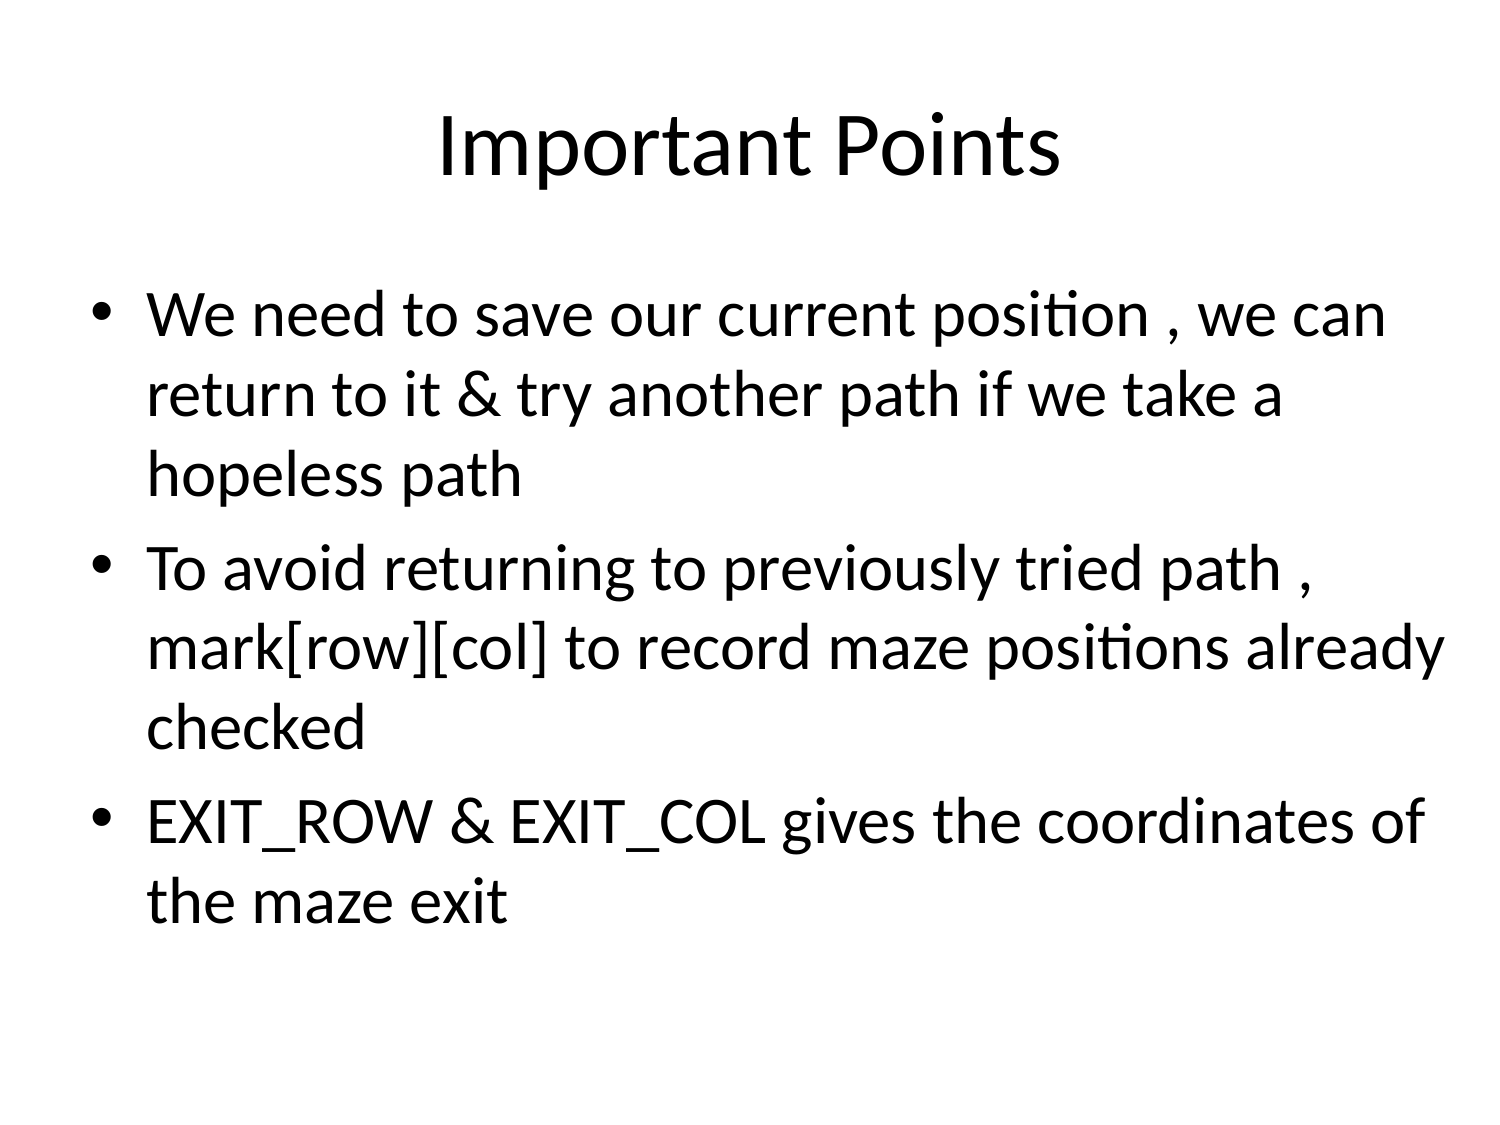

# Important Points
We need to save our current position , we can return to it & try another path if we take a hopeless path
To avoid returning to previously tried path , mark[row][col] to record maze positions already checked
EXIT_ROW & EXIT_COL gives the coordinates of the maze exit